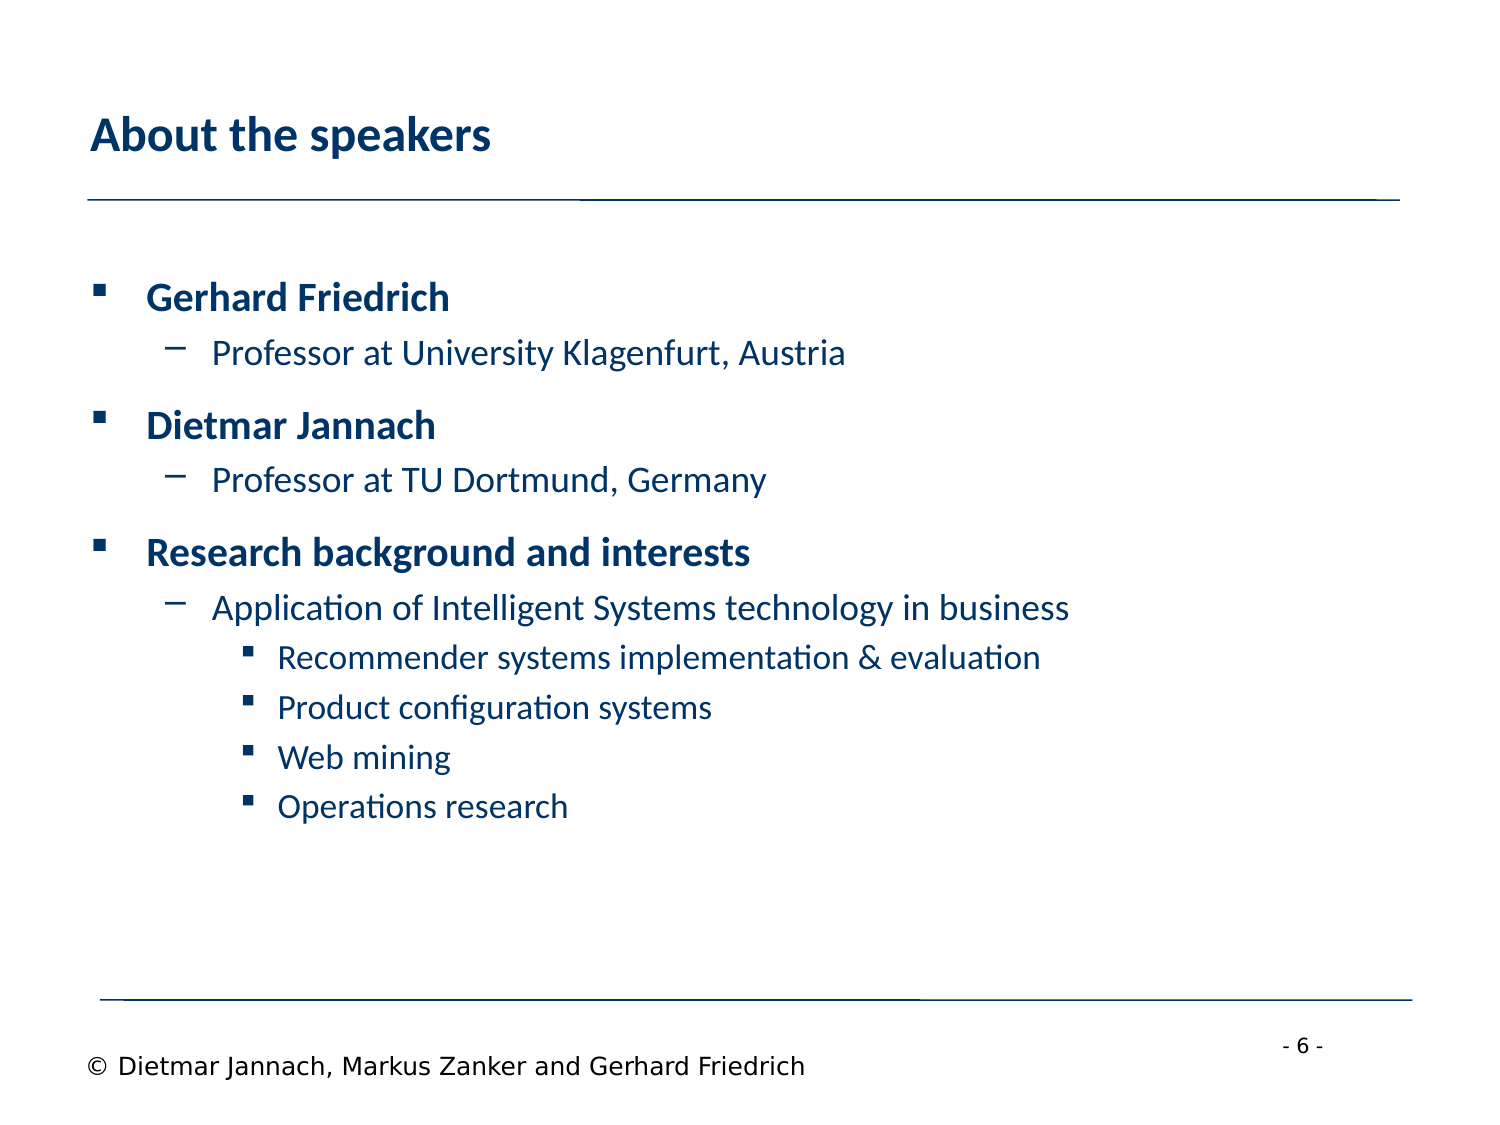

# About the speakers
Gerhard Friedrich
Professor at University Klagenfurt, Austria
Dietmar Jannach
Professor at TU Dortmund, Germany
Research background and interests
Application of Intelligent Systems technology in business
Recommender systems implementation & evaluation
Product configuration systems
Web mining
Operations research